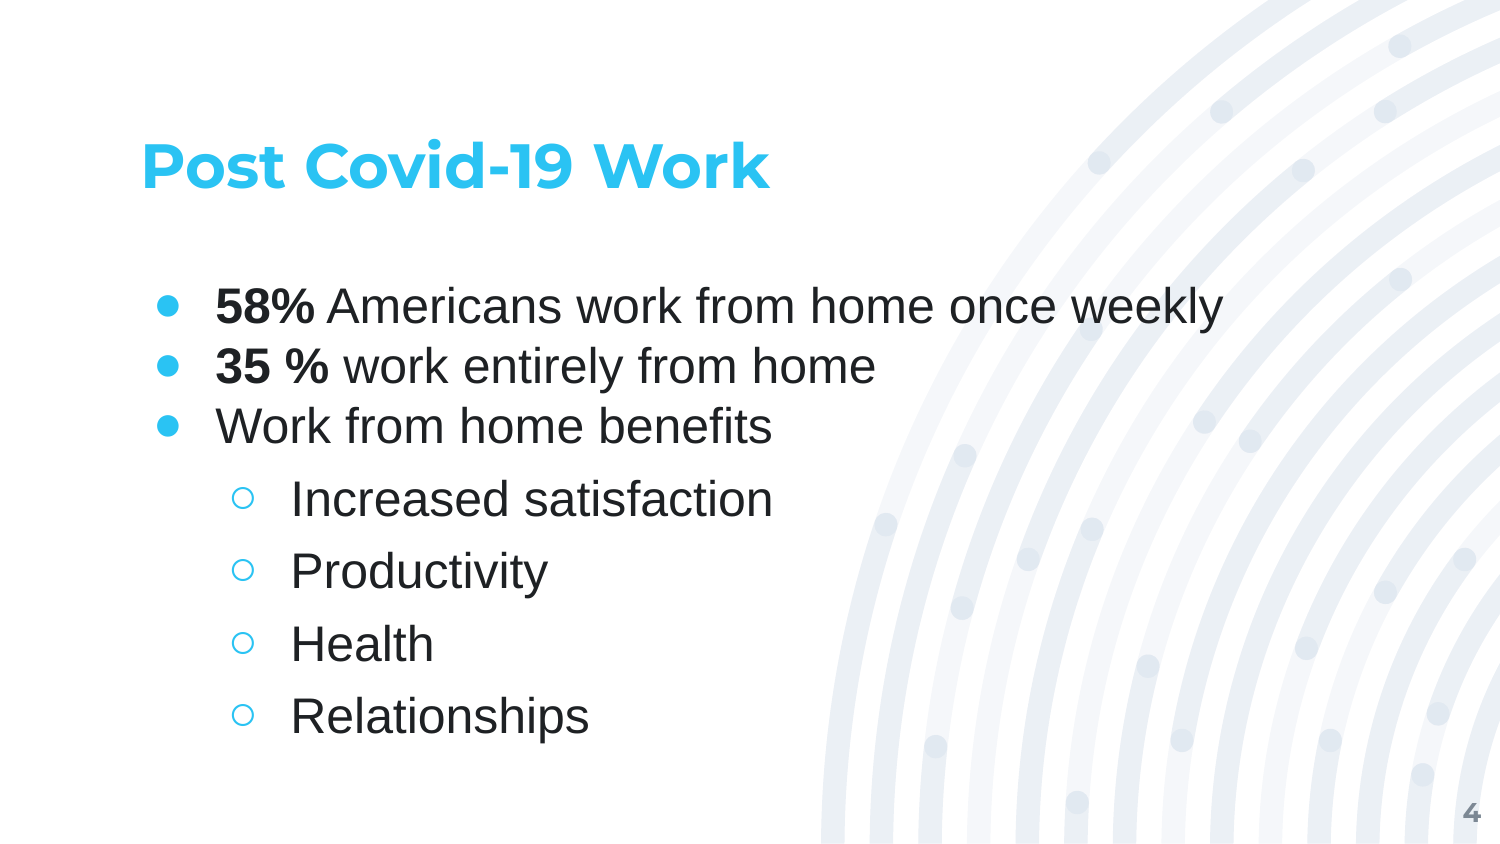

# Post Covid-19 Work
58% Americans work from home once weekly
35 % work entirely from home
Work from home benefits
Increased satisfaction
Productivity
Health
Relationships

4